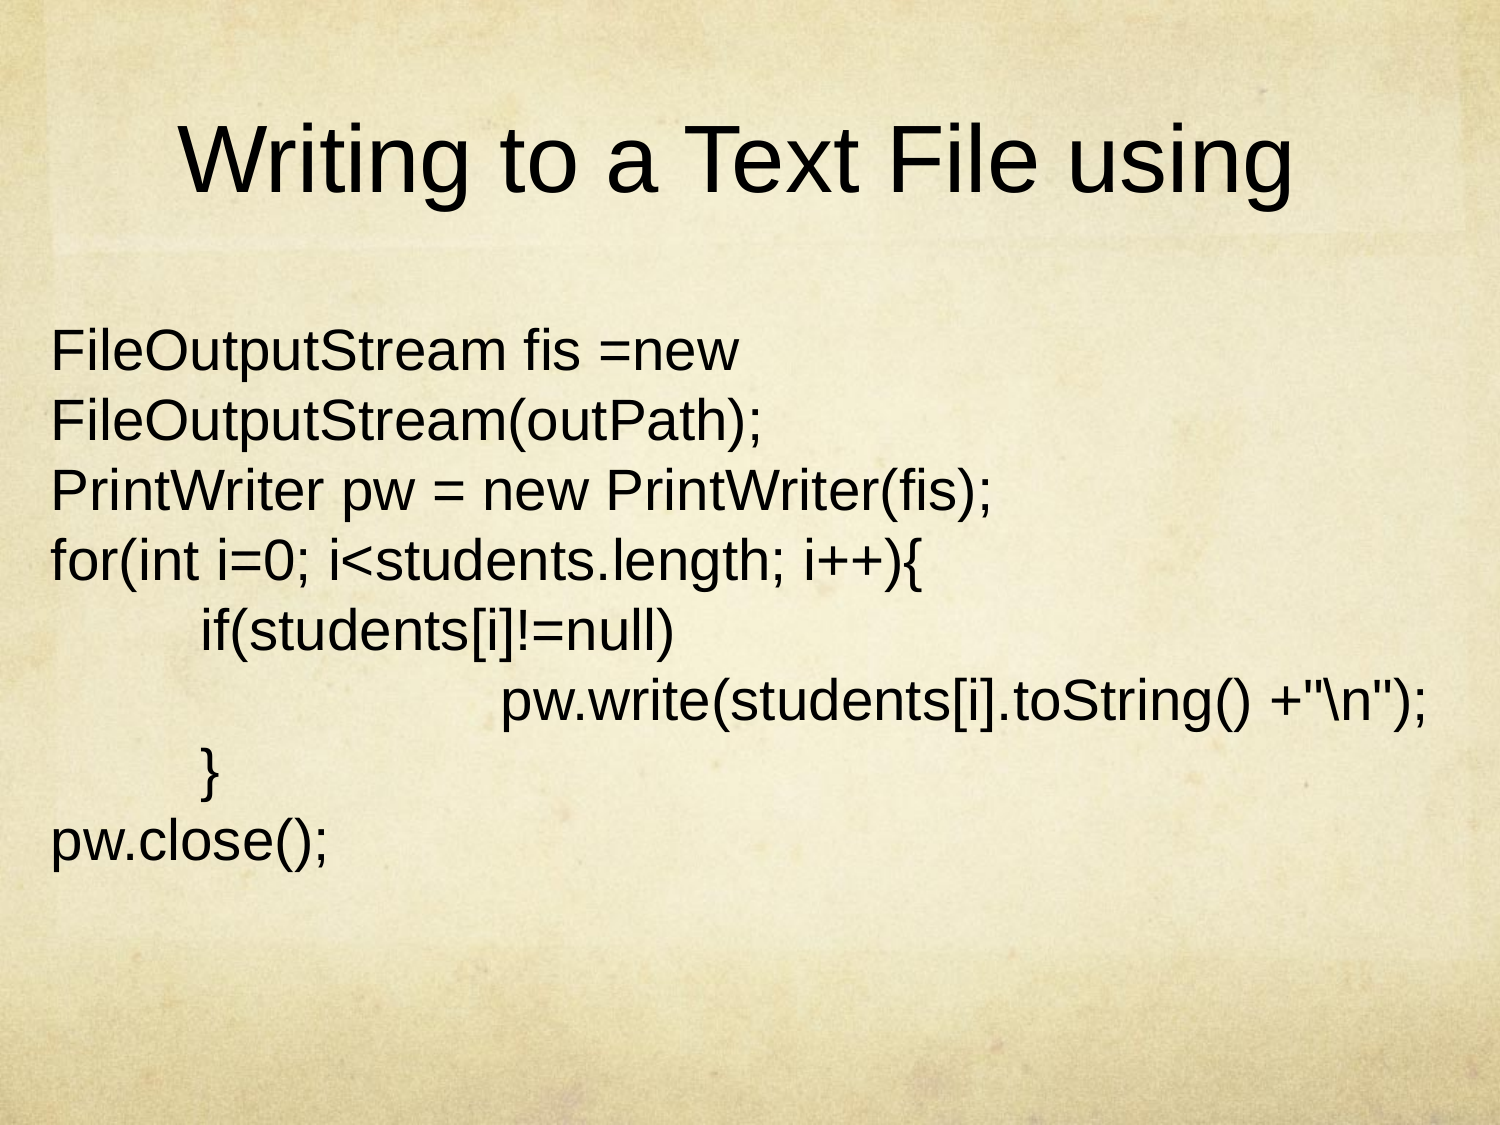

# Writing to a Text File using
FileOutputStream fis =new FileOutputStream(outPath);
PrintWriter pw = new PrintWriter(fis);
for(int i=0; i<students.length; i++){
	if(students[i]!=null)
			pw.write(students[i].toString() +"\n");
	}
pw.close();